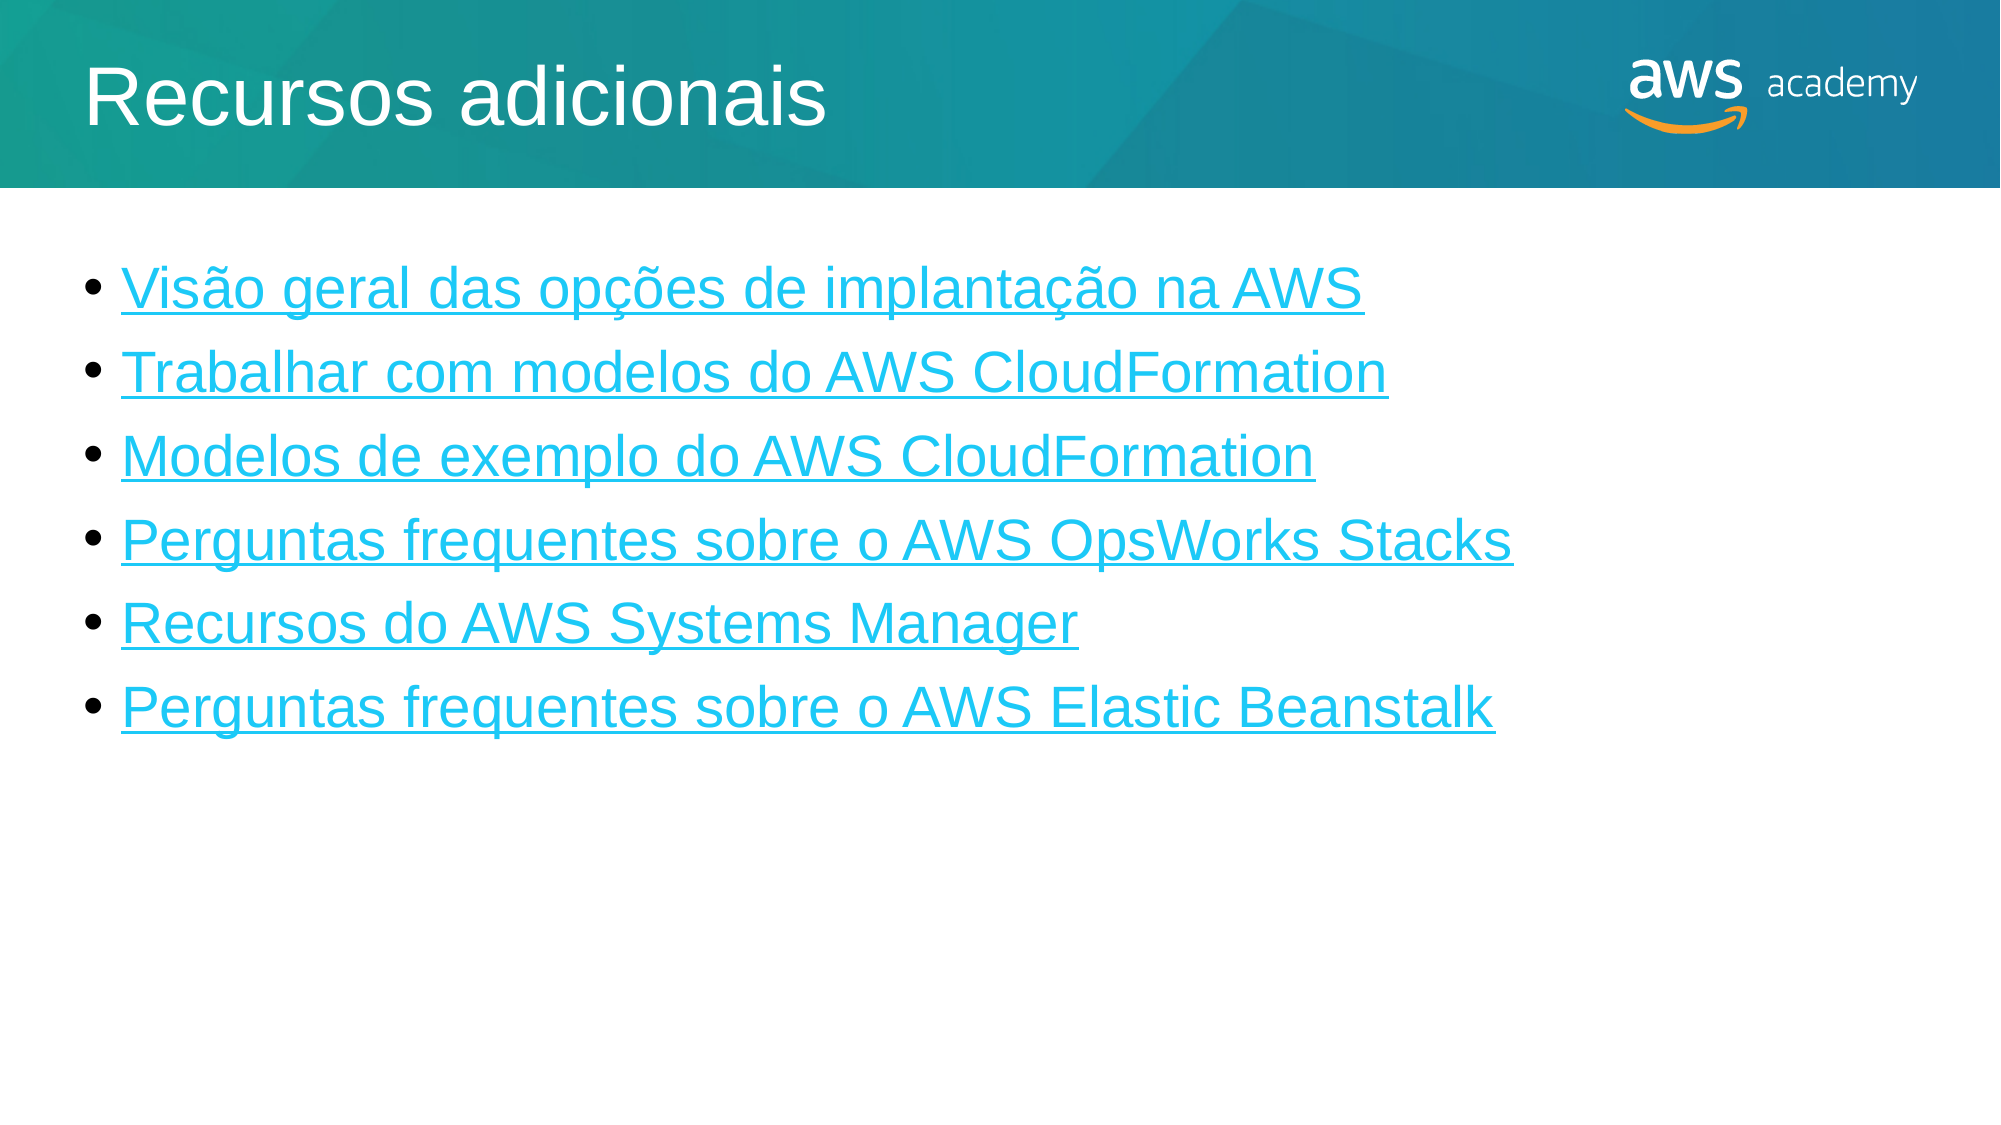

# Recursos adicionais
Visão geral das opções de implantação na AWS
Trabalhar com modelos do AWS CloudFormation
Modelos de exemplo do AWS CloudFormation
Perguntas frequentes sobre o AWS OpsWorks Stacks
Recursos do AWS Systems Manager
Perguntas frequentes sobre o AWS Elastic Beanstalk